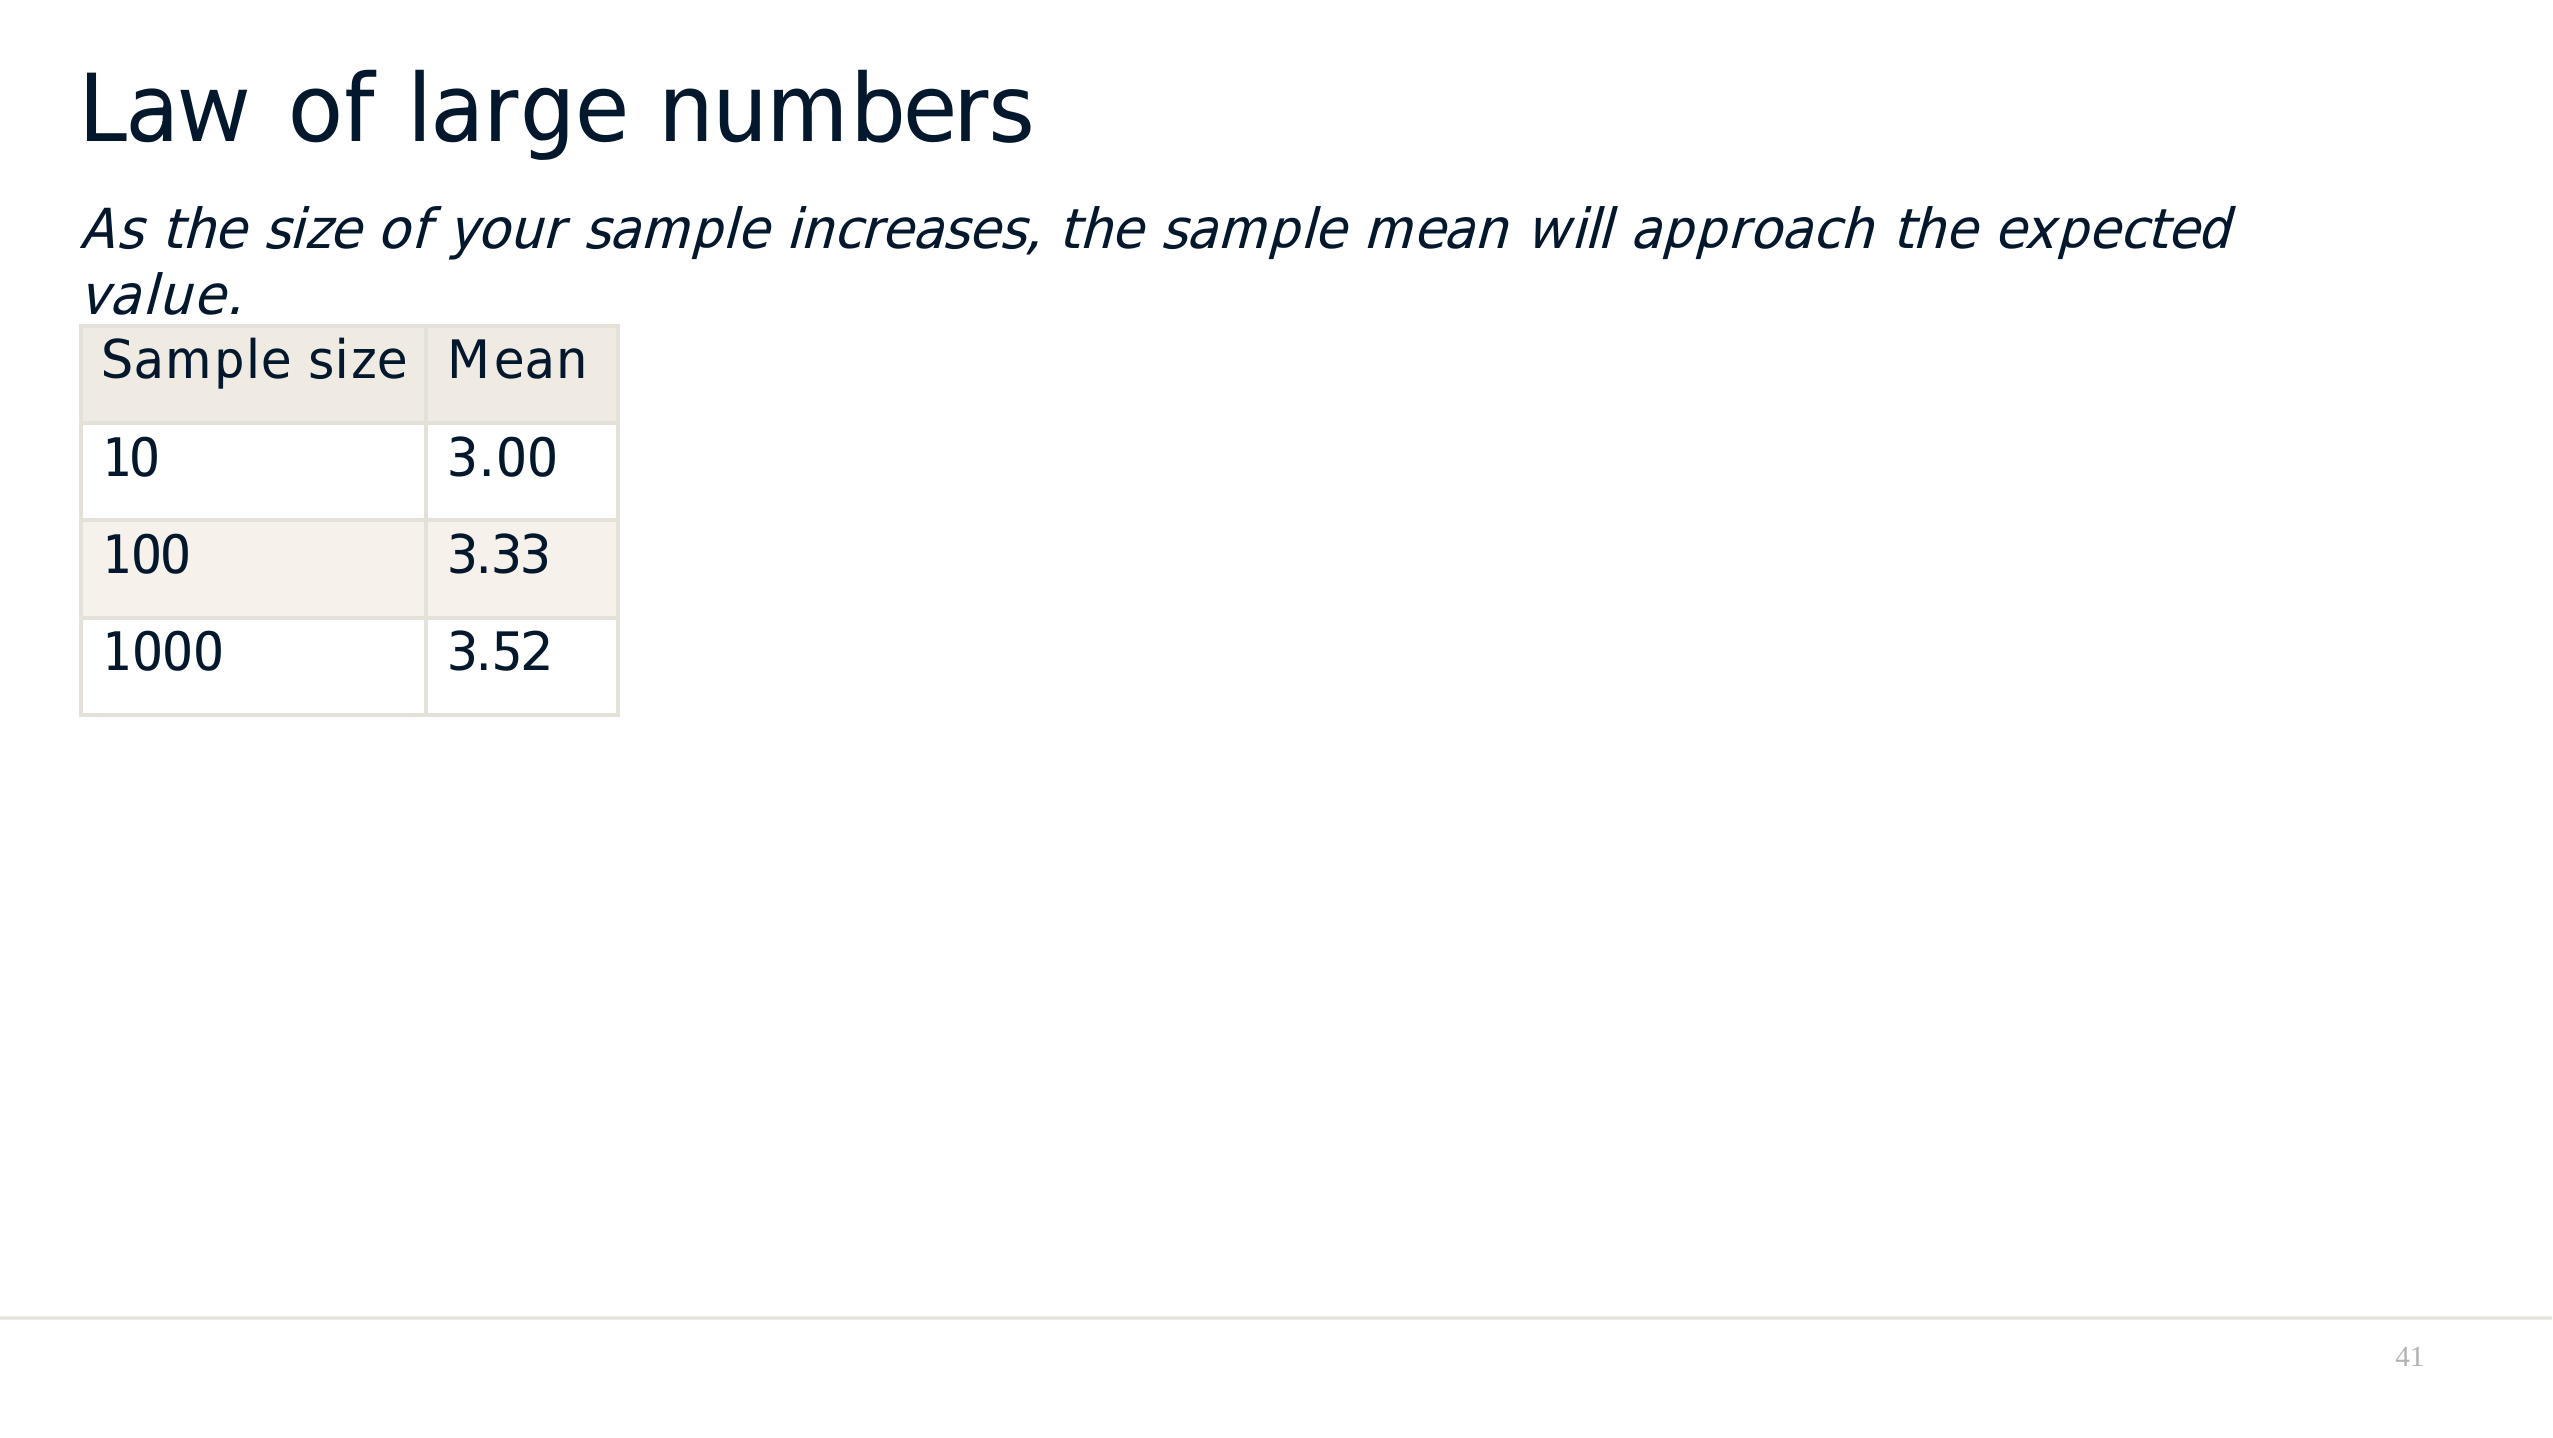

# Law of large numbers
As the size of your sample increases, the sample mean will approach the expected value.
| Sample size | Mean |
| --- | --- |
| 10 | 3.00 |
| 100 | 3.33 |
| 1000 | 3.52 |
41